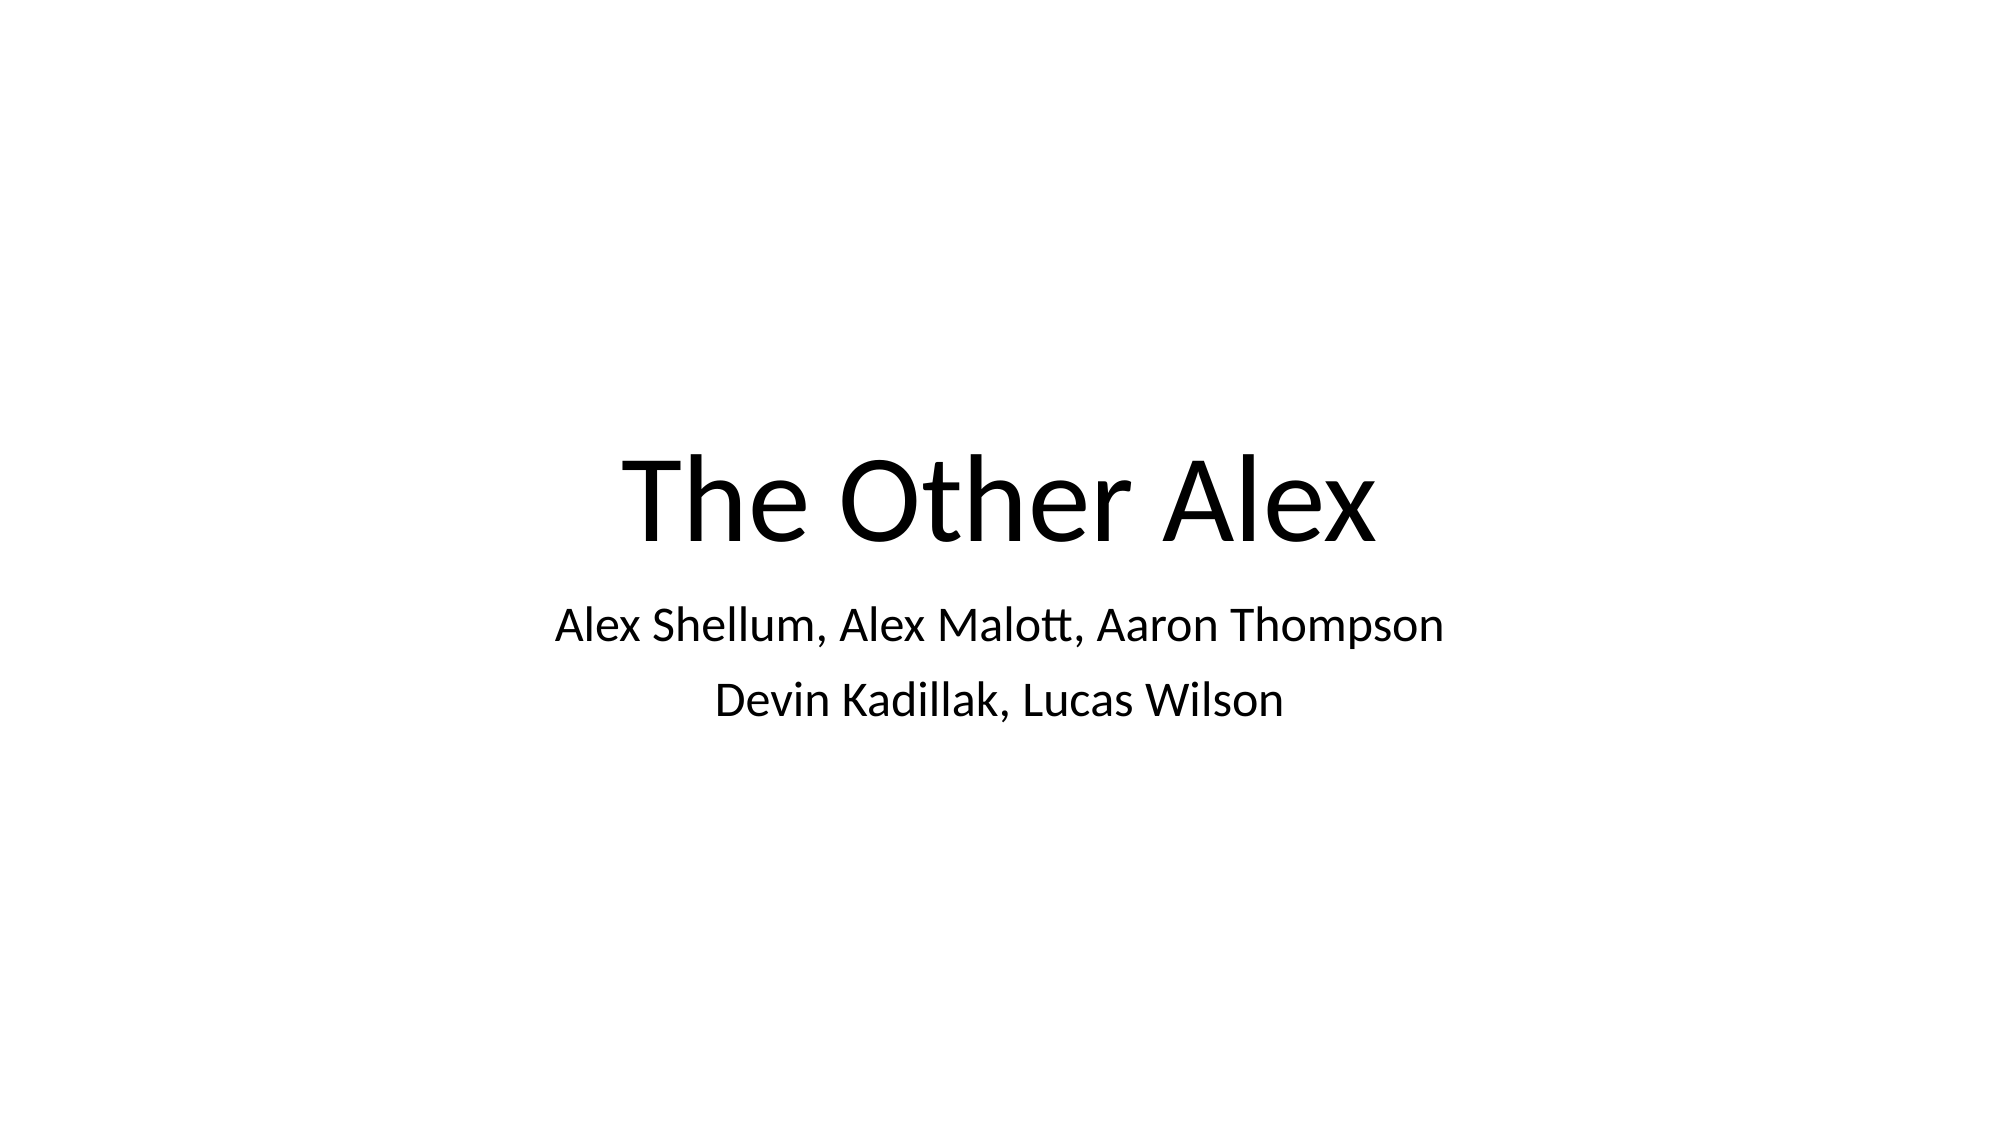

# The Other Alex
Alex Shellum, Alex Malott, Aaron Thompson
Devin Kadillak, Lucas Wilson